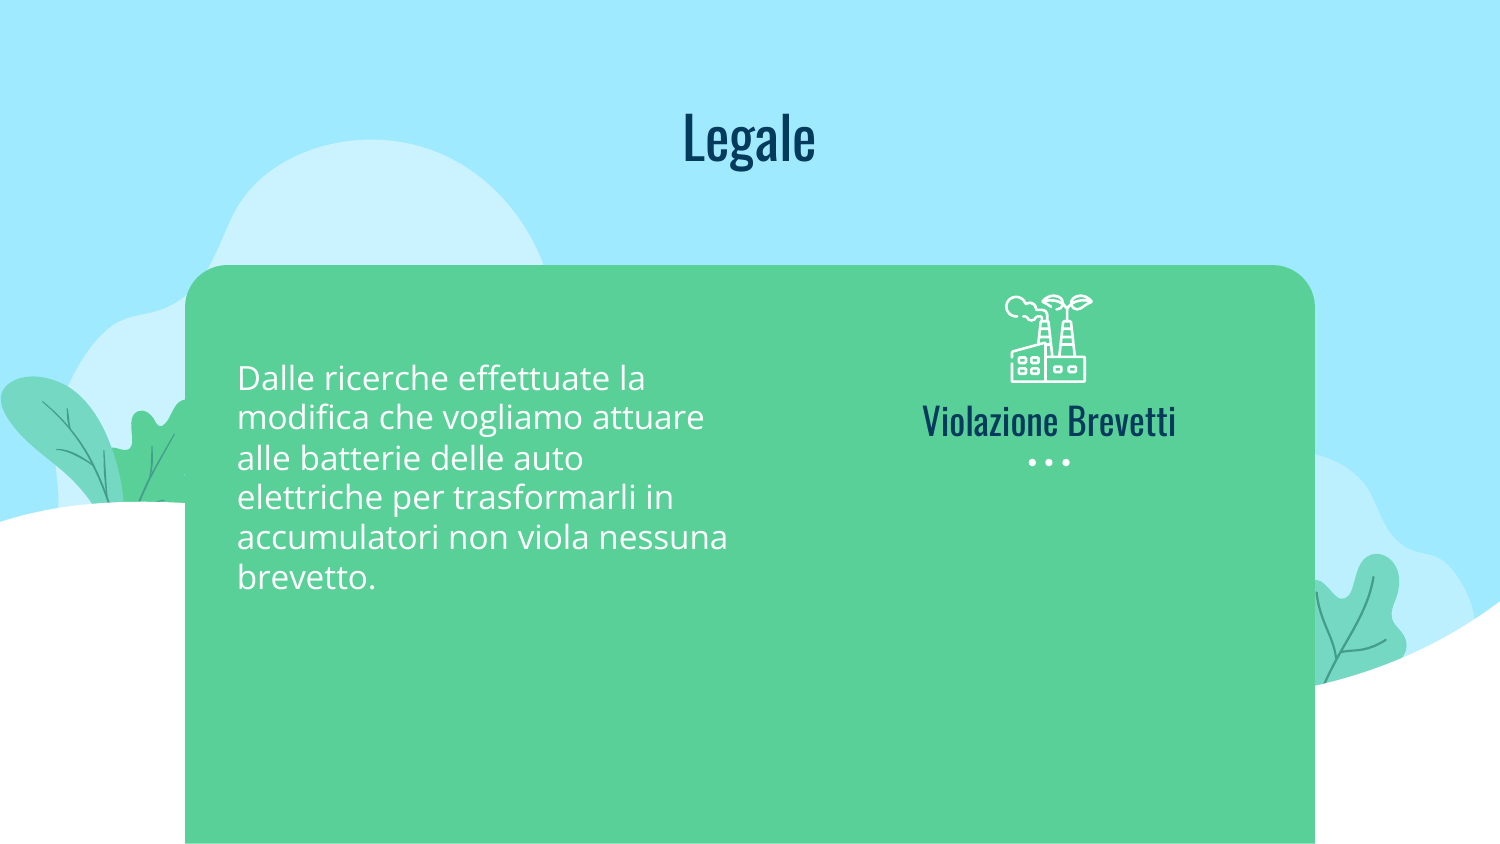

Legale

Dalle ricerche effettuate la modifica che vogliamo attuare alle batterie delle auto elettriche per trasformarli in accumulatori non viola nessuna brevetto.
Sociale

Politico
Economico

Tecnologico

Ambientale

Violazione Brevetti

Direttive Europee